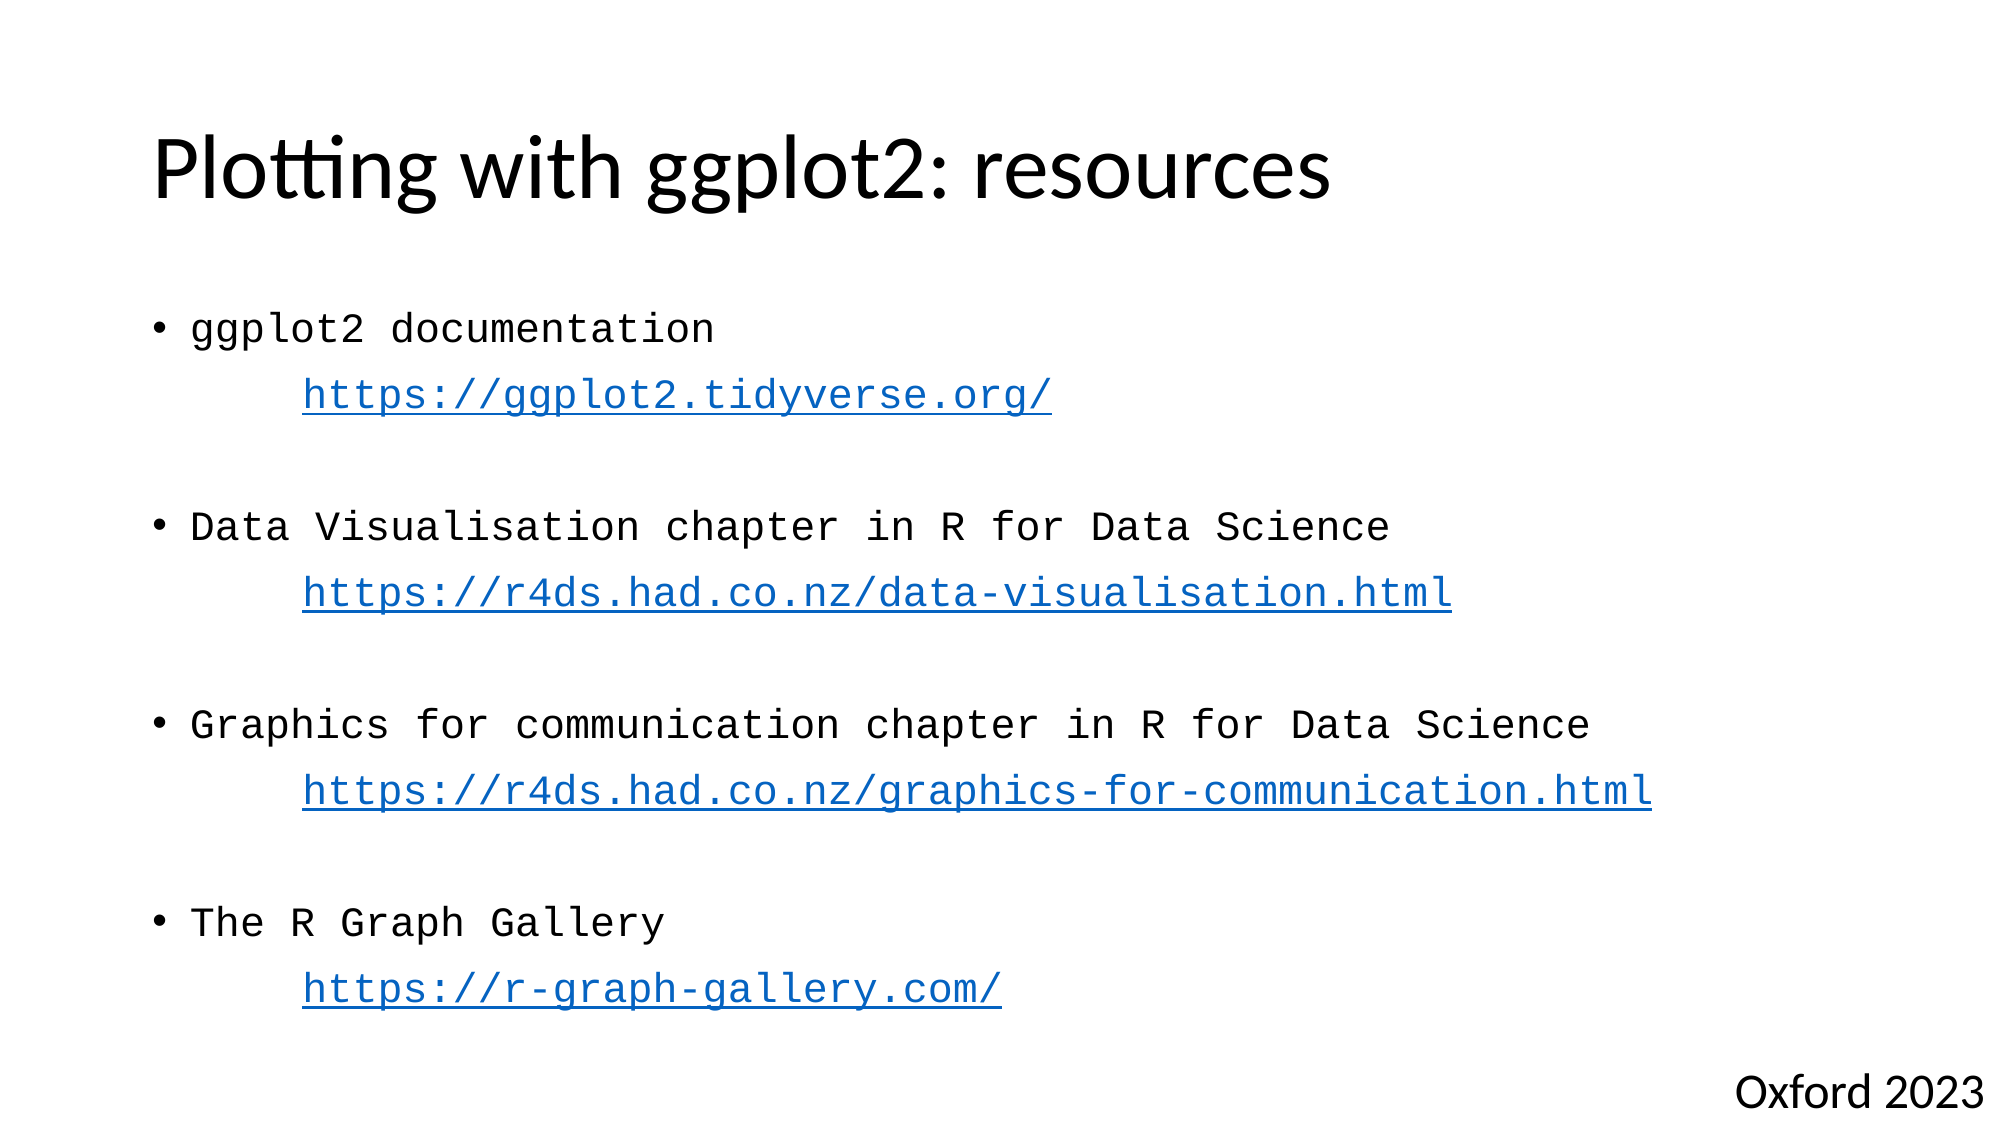

# Plotting with ggplot2: resources
ggplot2 documentation
	https://ggplot2.tidyverse.org/

Data Visualisation chapter in R for Data Science
	https://r4ds.had.co.nz/data-visualisation.html

Graphics for communication chapter in R for Data Science
	https://r4ds.had.co.nz/graphics-for-communication.html

The R Graph Gallery
	https://r-graph-gallery.com/

Oxford 2023